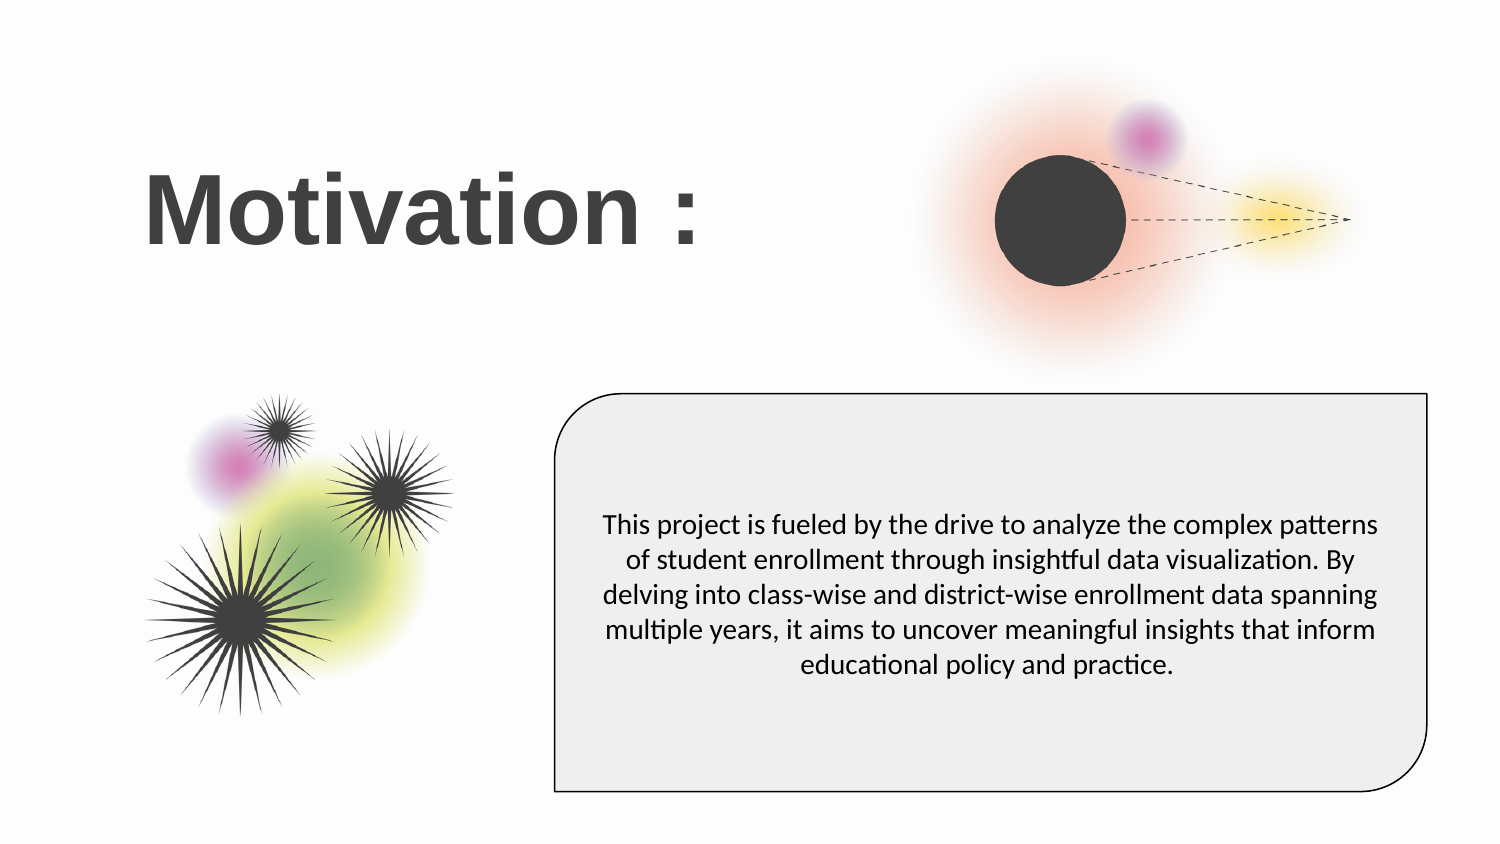

Motivation :

This project is fueled by the drive to analyze the complex patterns of student enrollment through insightful data visualization. By delving into class-wise and district-wise enrollment data spanning multiple years, it aims to uncover meaningful insights that inform educational policy and practice.